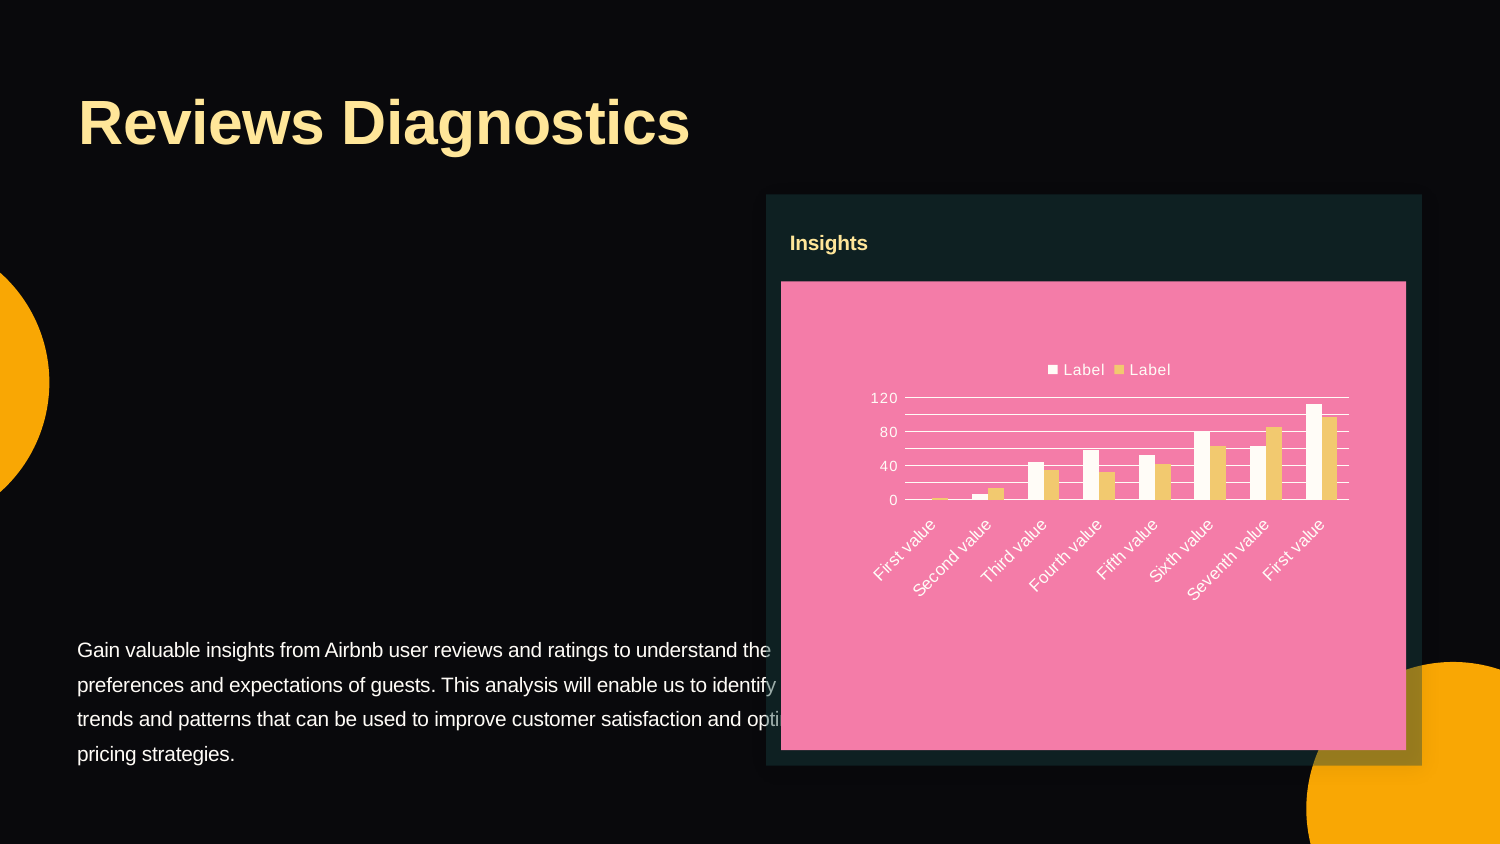

Reviews Diagnostics

Insights

### Chart

| Category | Label | Label |
|---|---|---|
| First value | 1.0 | 2.0 |
| Second value | 7.0 | 14.0 |
| Third value | 45.0 | 35.0 |
| Fourth value | 59.0 | 33.0 |
| Fifth value | 53.0 | 42.0 |
| Sixth value | 81.0 | 64.0 |
| Seventh value | 64.0 | 86.0 |
| First value | 113.0 | 98.0 |
Gain valuable insights from Airbnb user reviews and ratings to understand the preferences and expectations of guests. This analysis will enable us to identify trends and patterns that can be used to improve customer satisfaction and optimize pricing strategies.